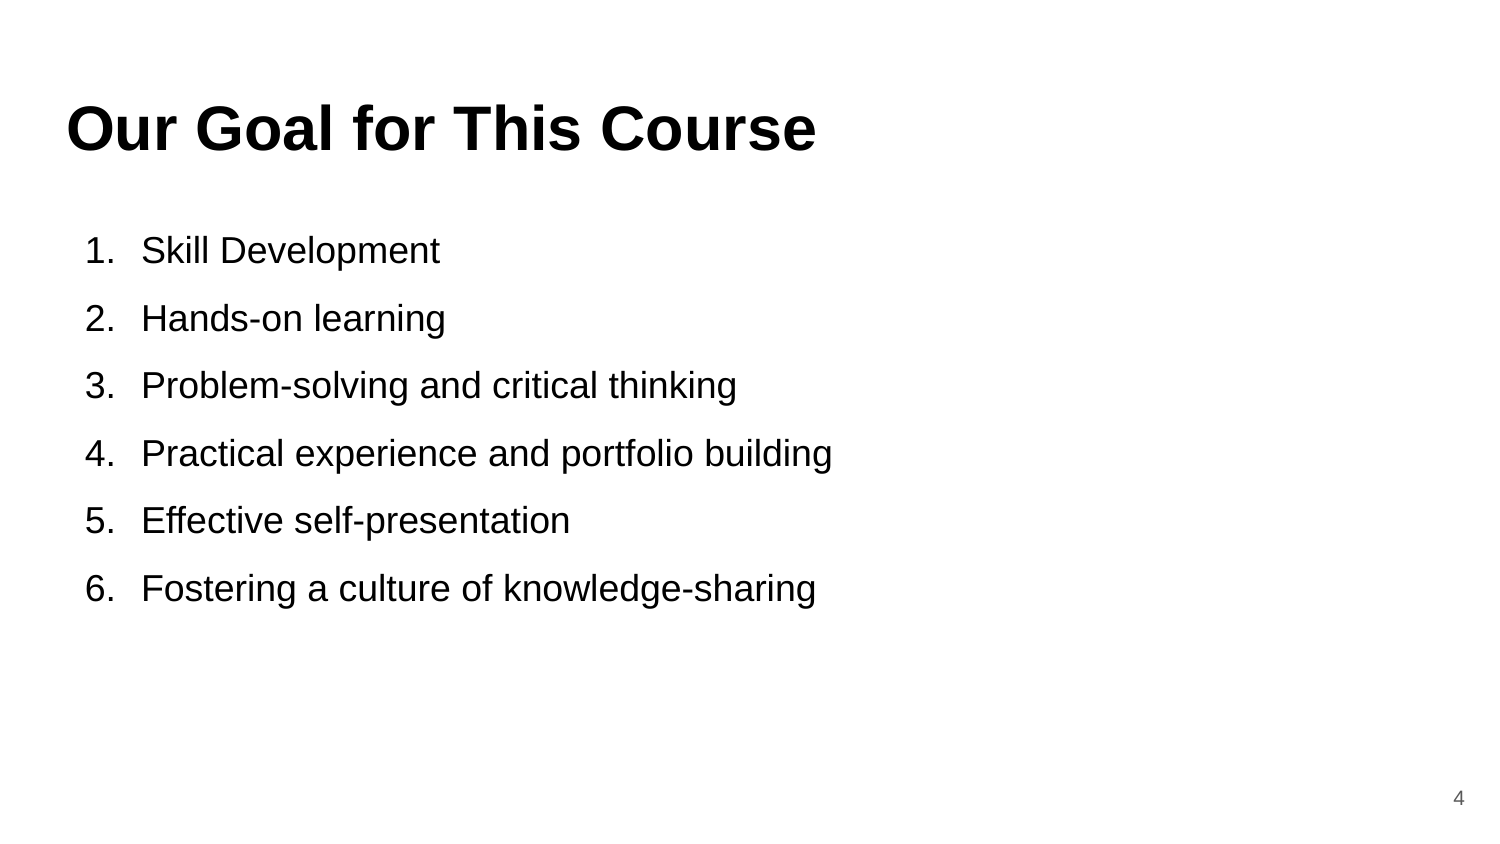

# Our Goal for This Course
Skill Development
Hands-on learning
Problem-solving and critical thinking
Practical experience and portfolio building
Effective self-presentation
Fostering a culture of knowledge-sharing
4